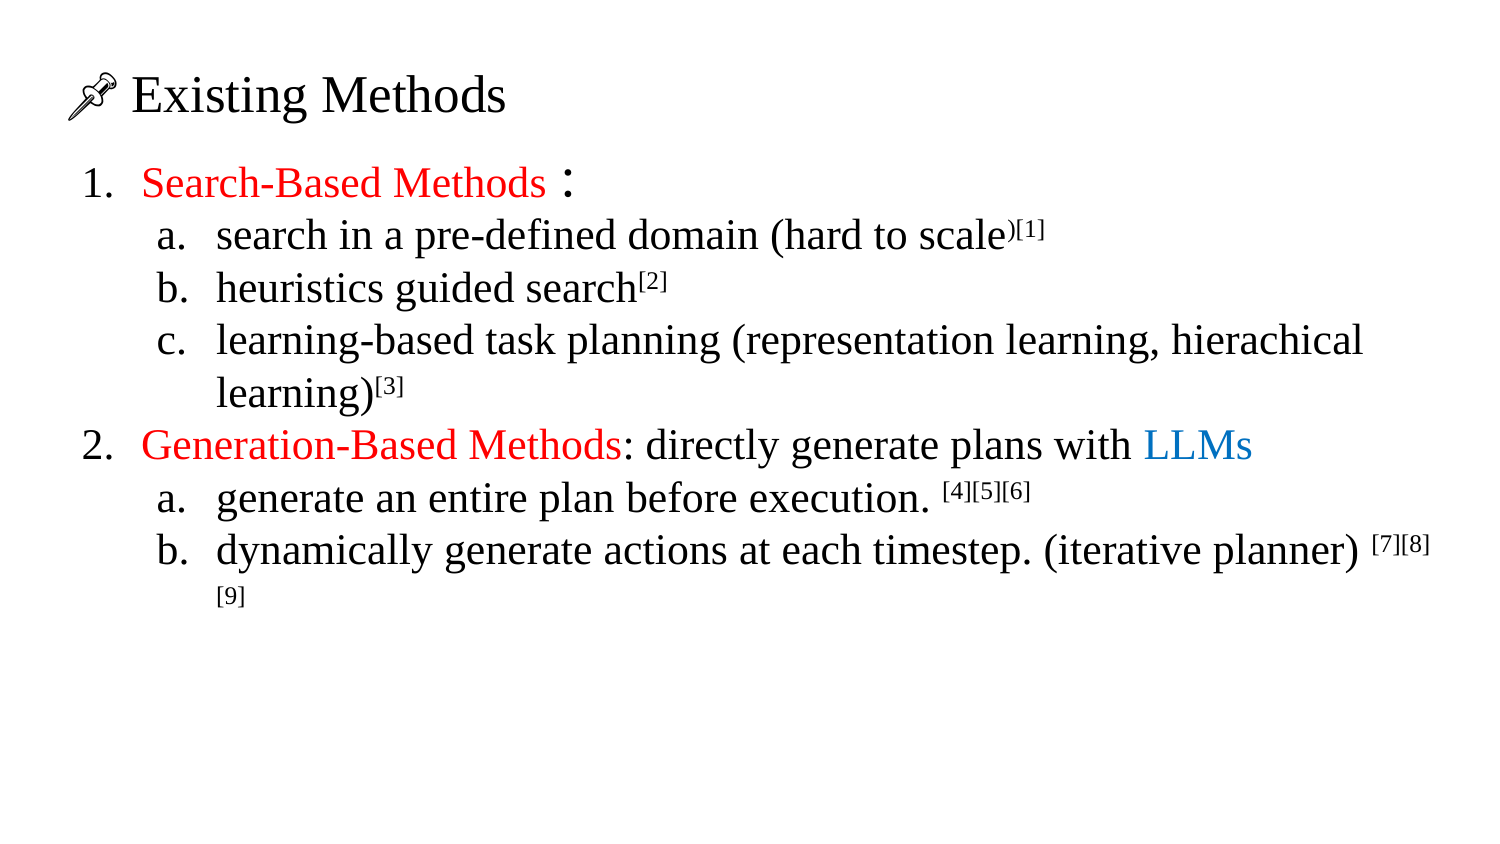

# 📌 Existing Methods
Search-Based Methods：
search in a pre-defined domain (hard to scale)[1]
heuristics guided search[2]
learning-based task planning (representation learning, hierachical learning)[3]
Generation-Based Methods: directly generate plans with LLMs
generate an entire plan before execution. [4][5][6]
dynamically generate actions at each timestep. (iterative planner) [7][8][9]